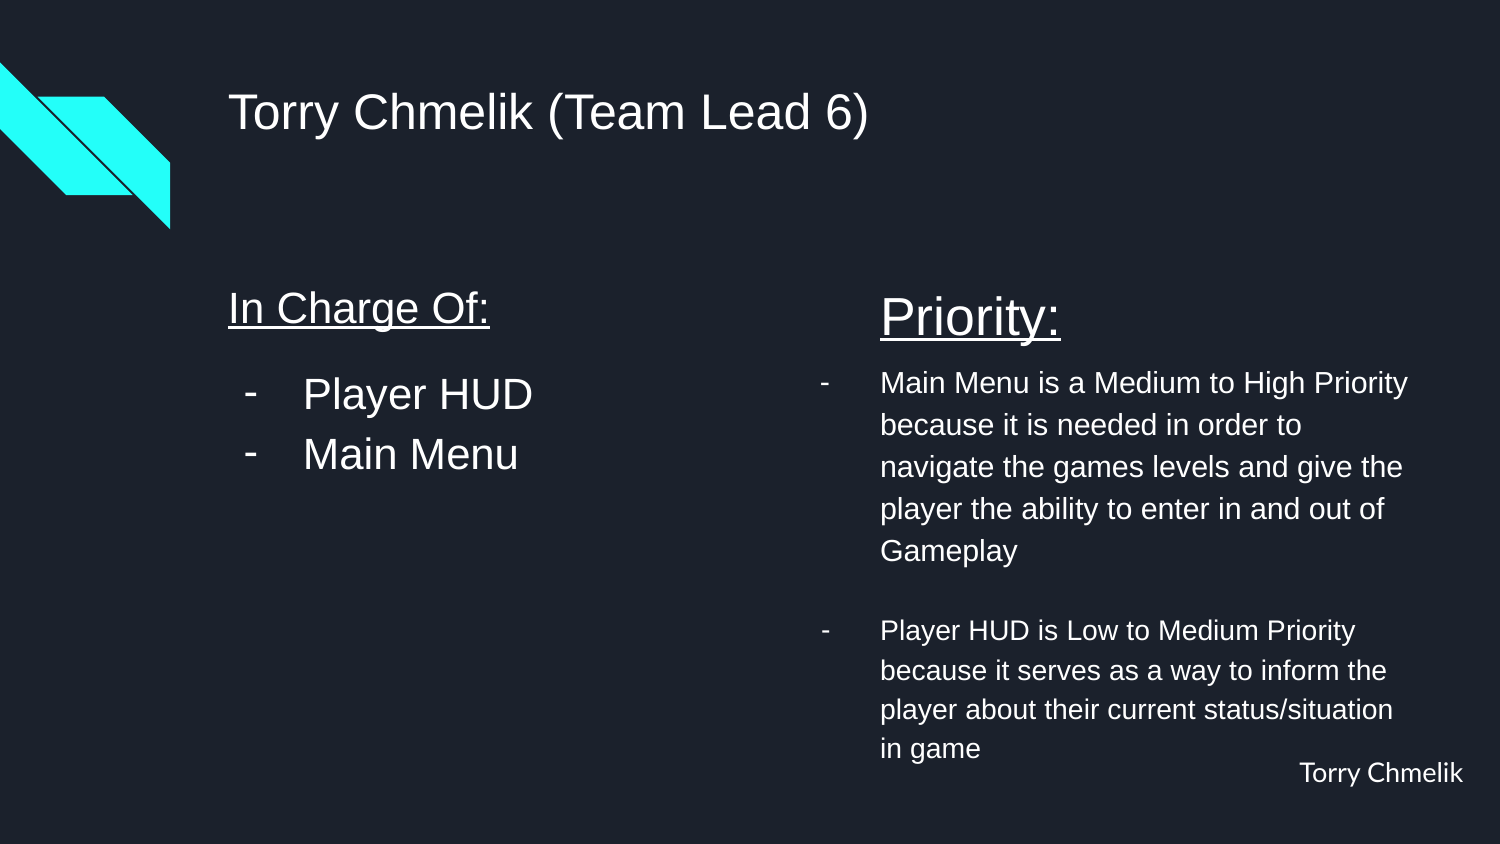

# Torry Chmelik (Team Lead 6)
In Charge Of:
Player HUD
Main Menu

Priority:
Main Menu is a Medium to High Priority because it is needed in order to navigate the games levels and give the player the ability to enter in and out of Gameplay

Player HUD is Low to Medium Priority because it serves as a way to inform the player about their current status/situation in game

Torry Chmelik